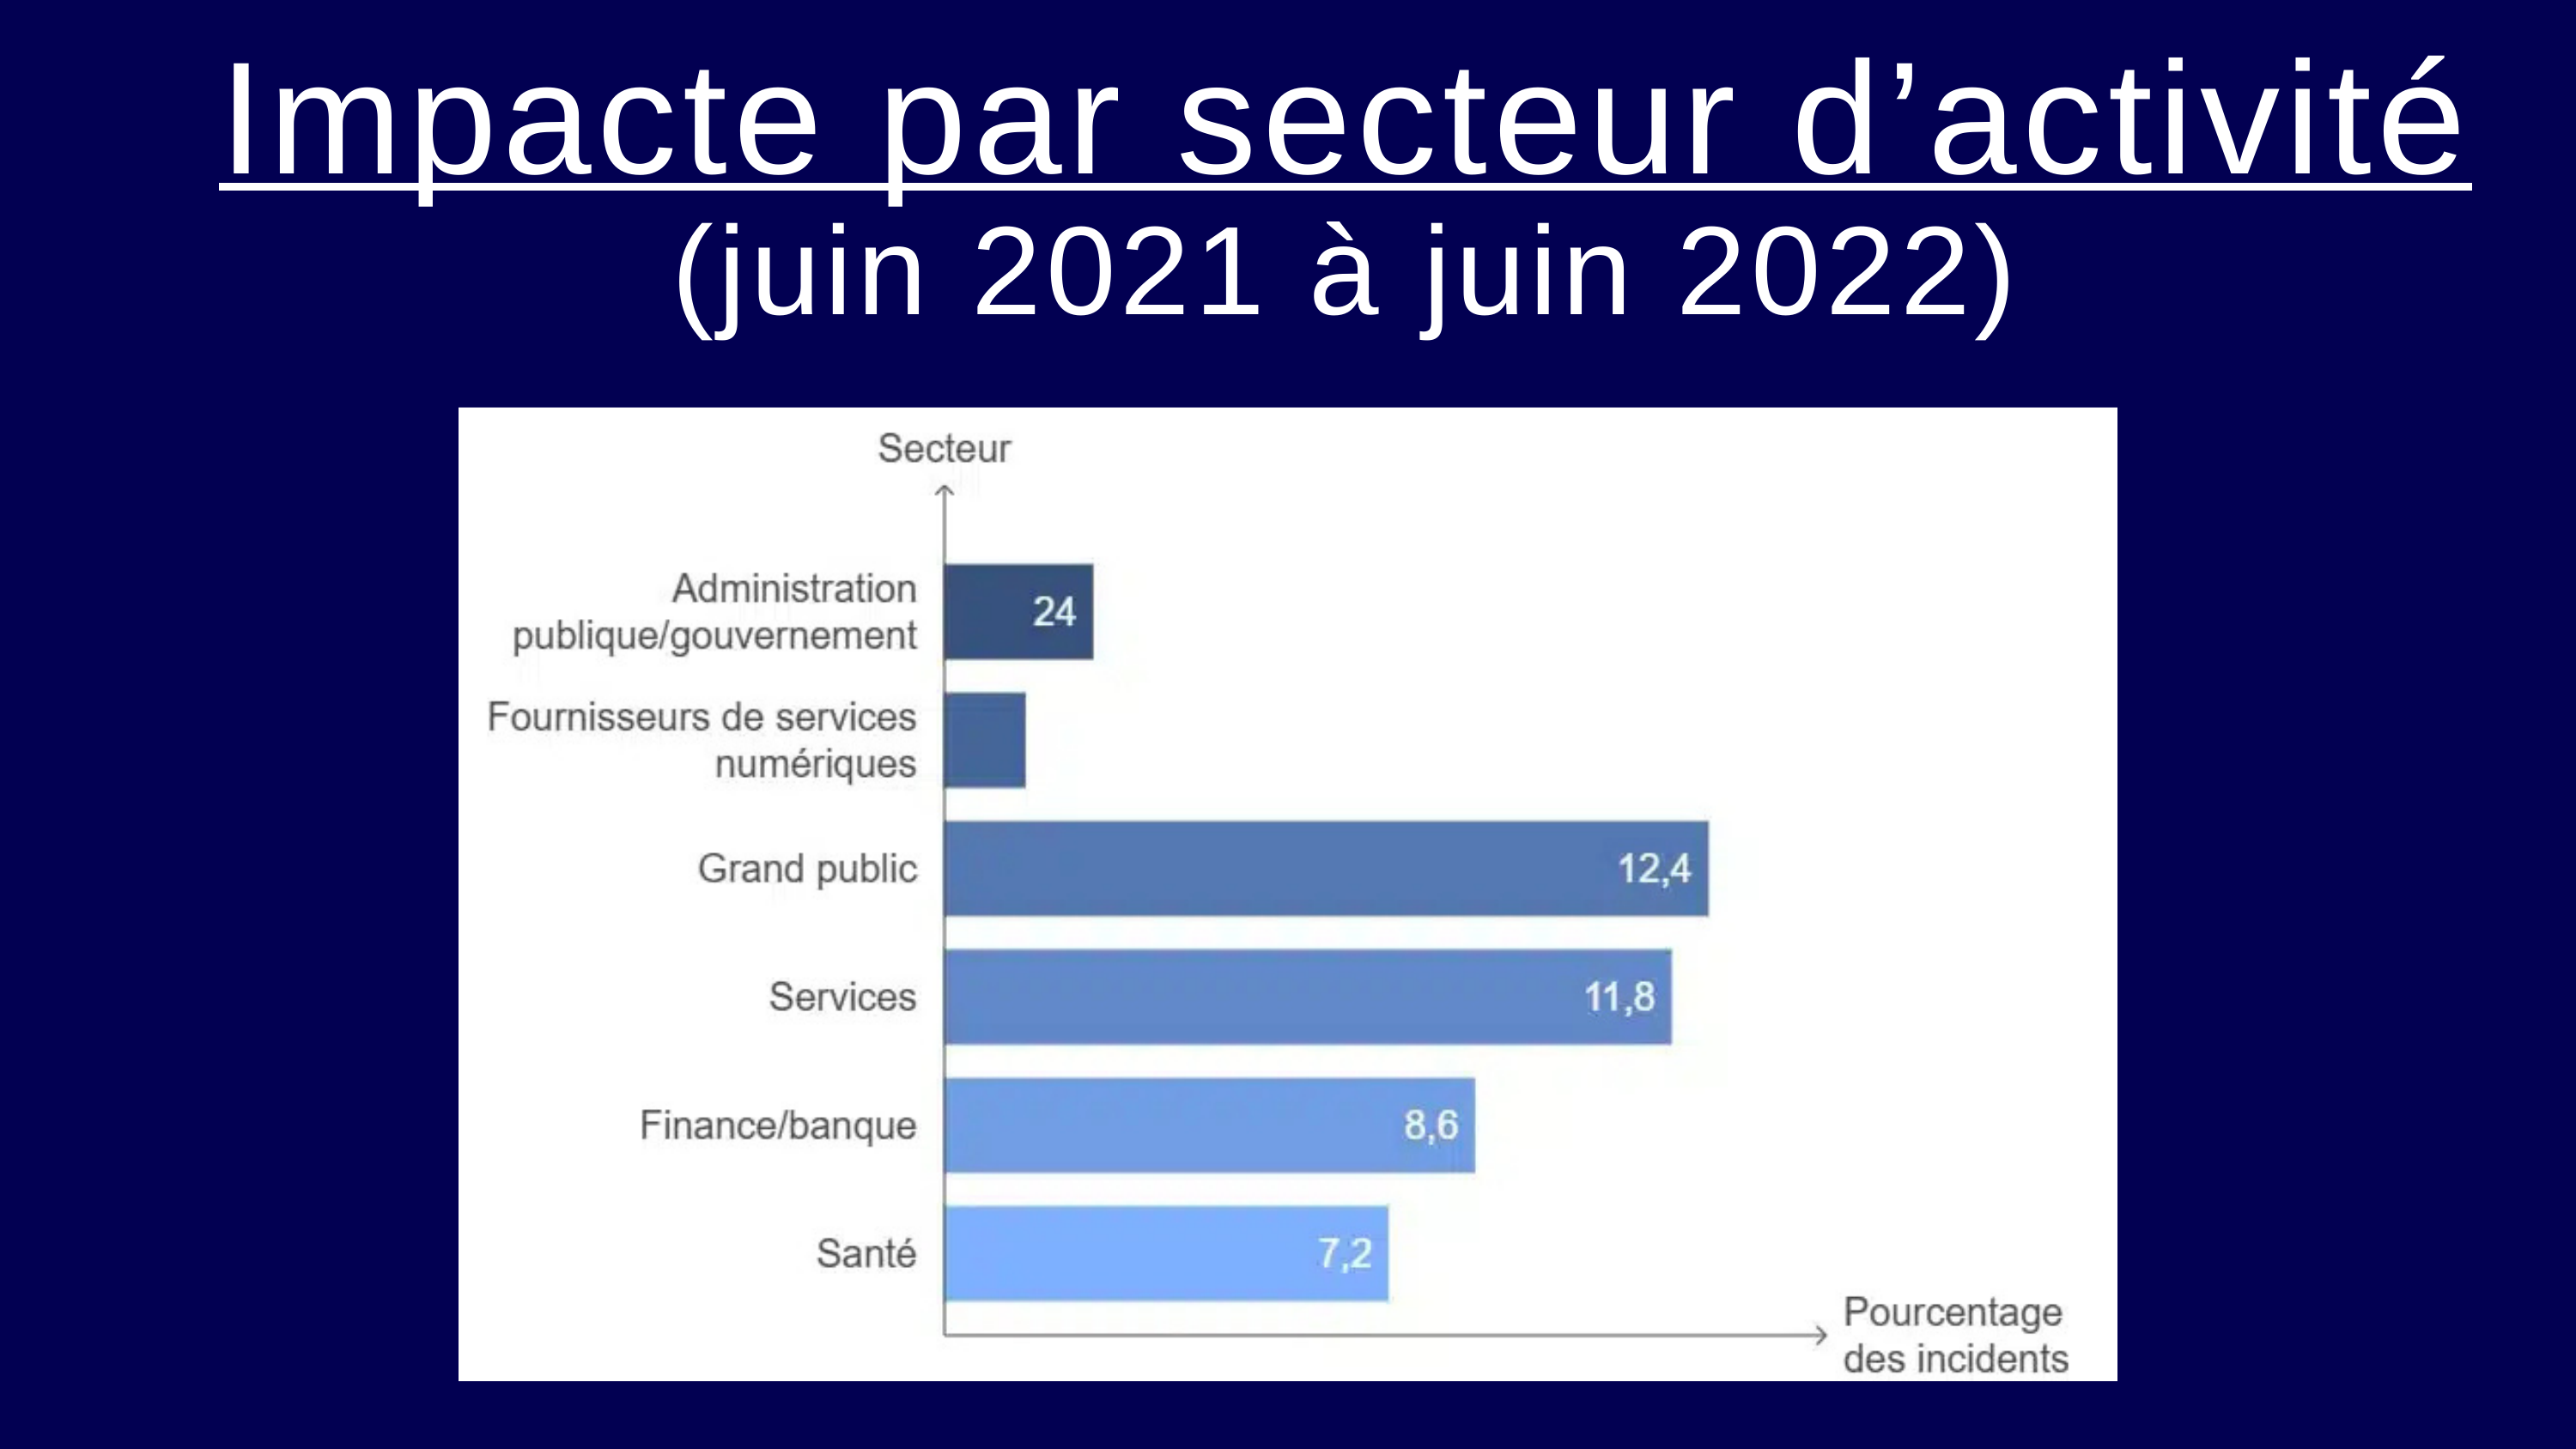

Impacte par secteur d’activité
(juin 2021 à juin 2022)